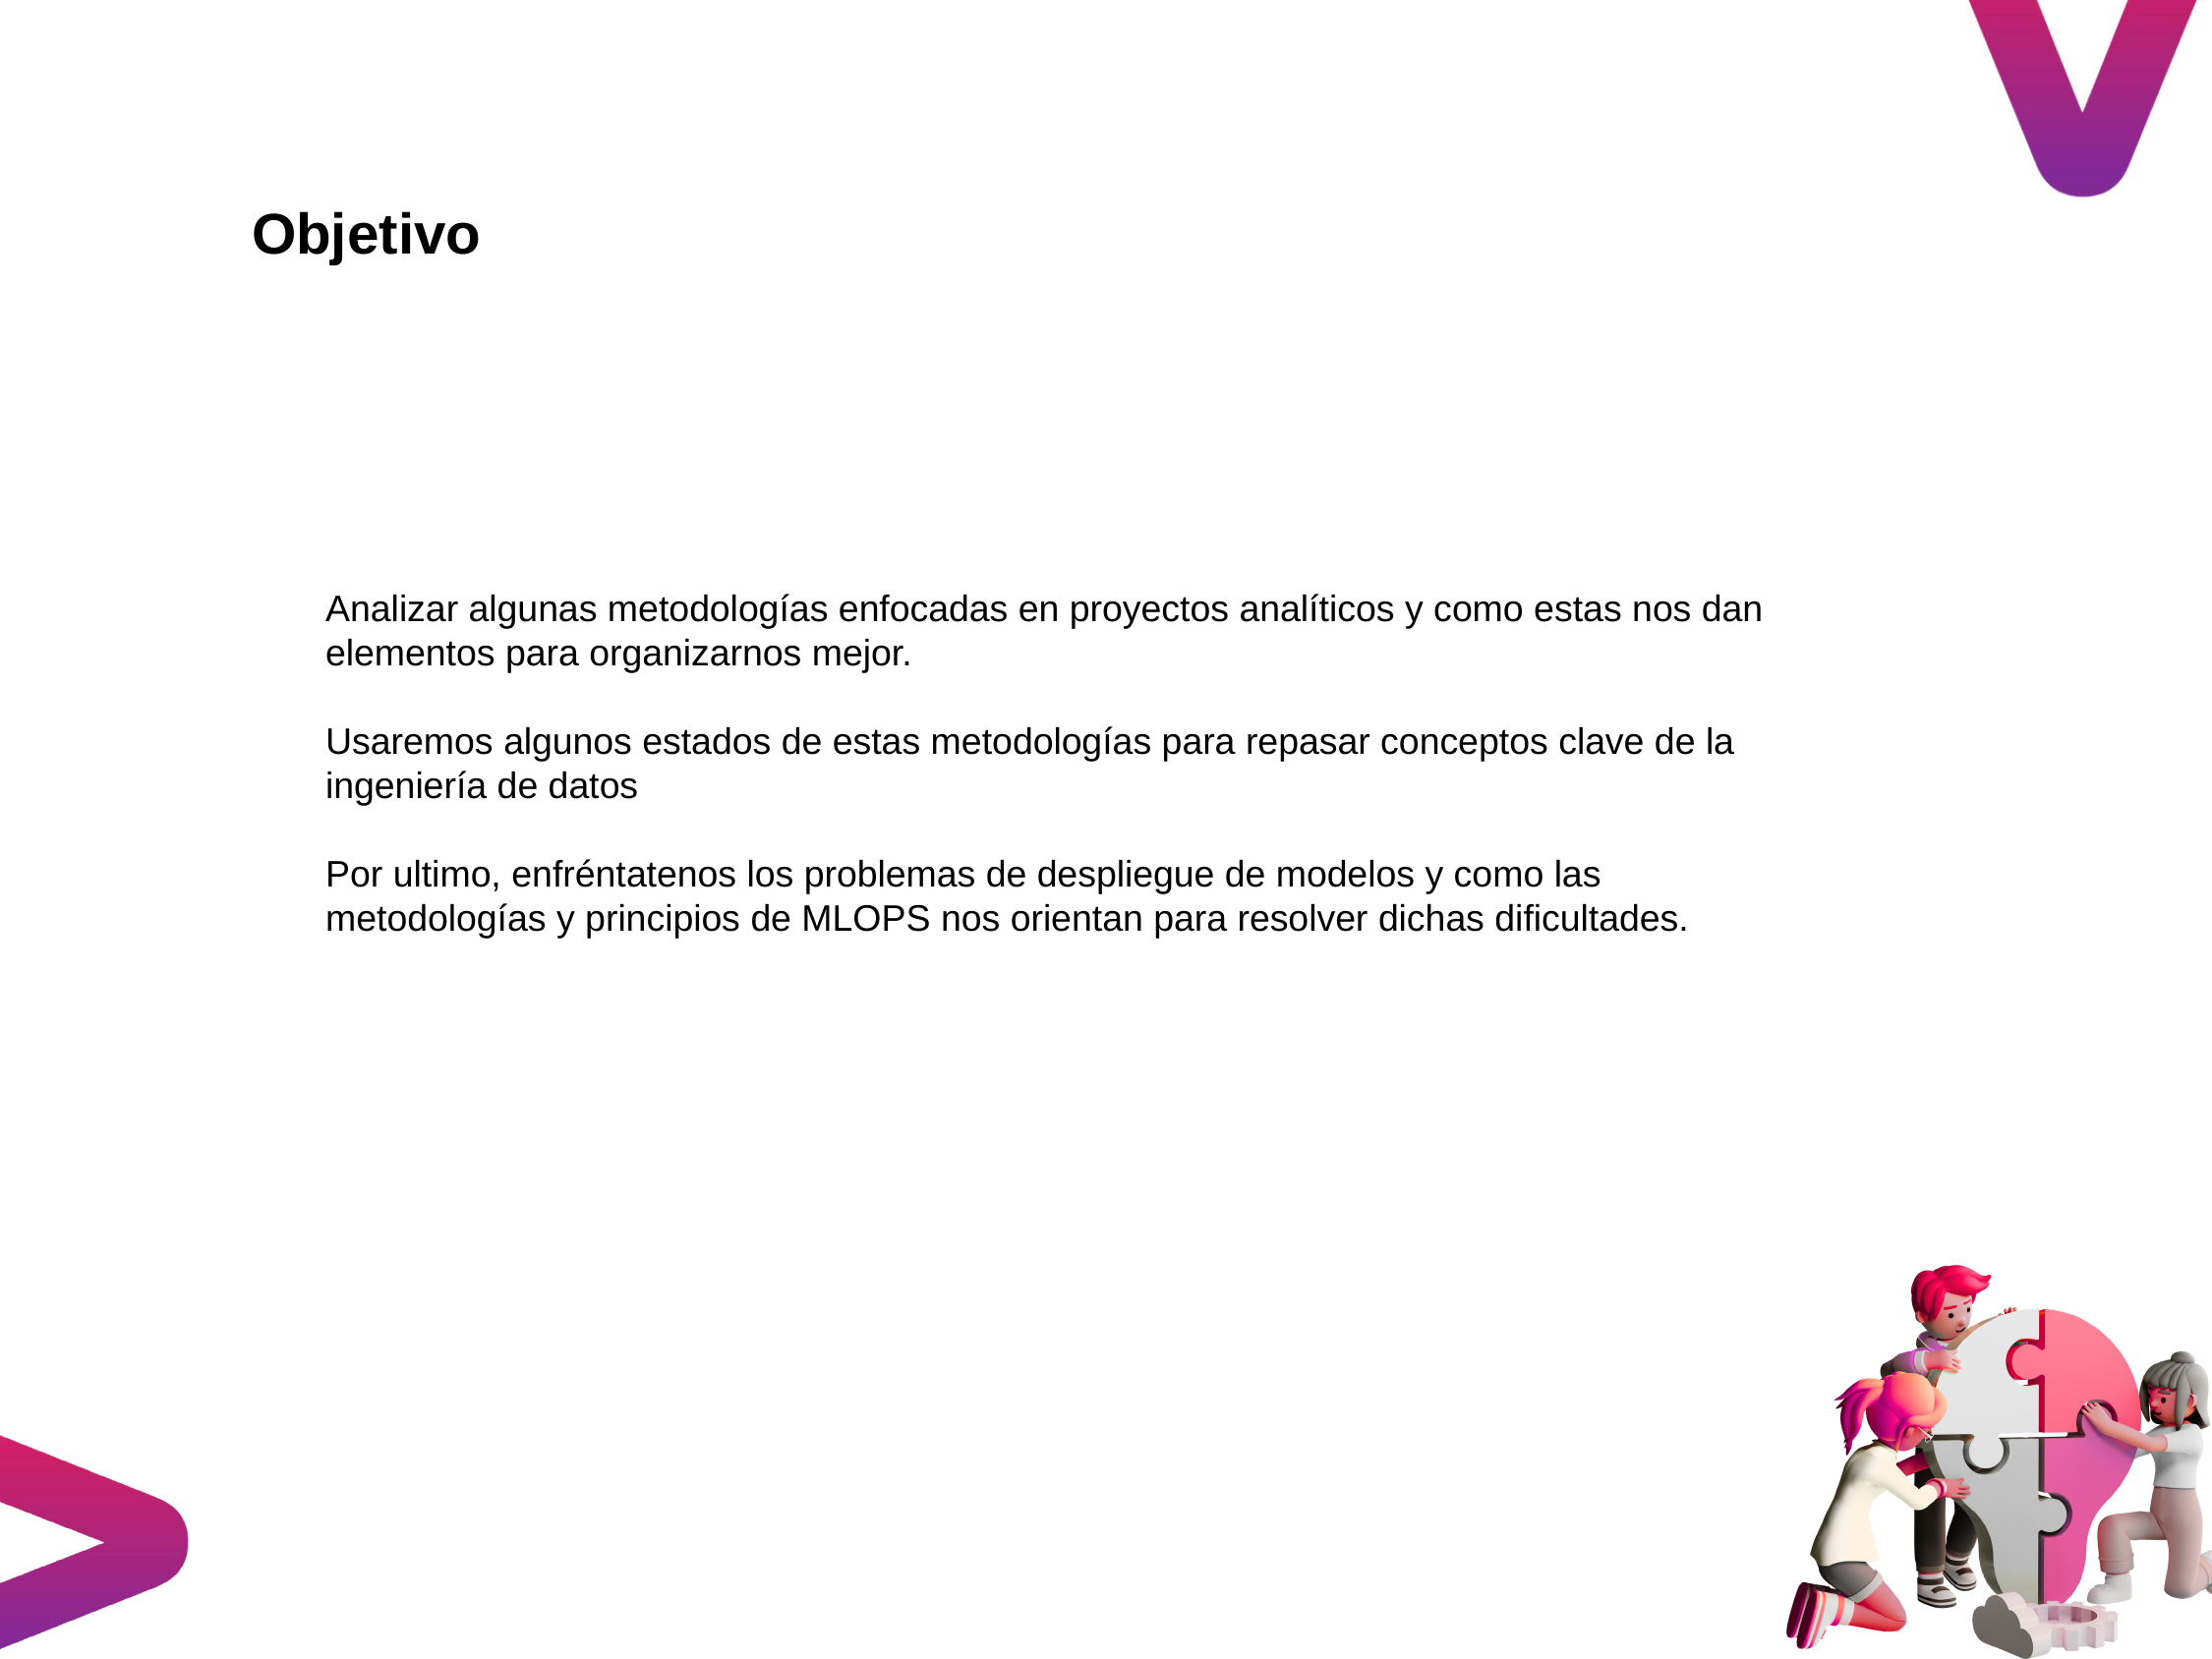

Objetivo

Analizar algunas metodologías enfocadas en proyectos analíticos y como estas nos dan elementos para organizarnos mejor.

Usaremos algunos estados de estas metodologías para repasar conceptos clave de la ingeniería de datos

Por ultimo, enfréntatenos los problemas de despliegue de modelos y como las metodologías y principios de MLOPS nos orientan para resolver dichas dificultades.